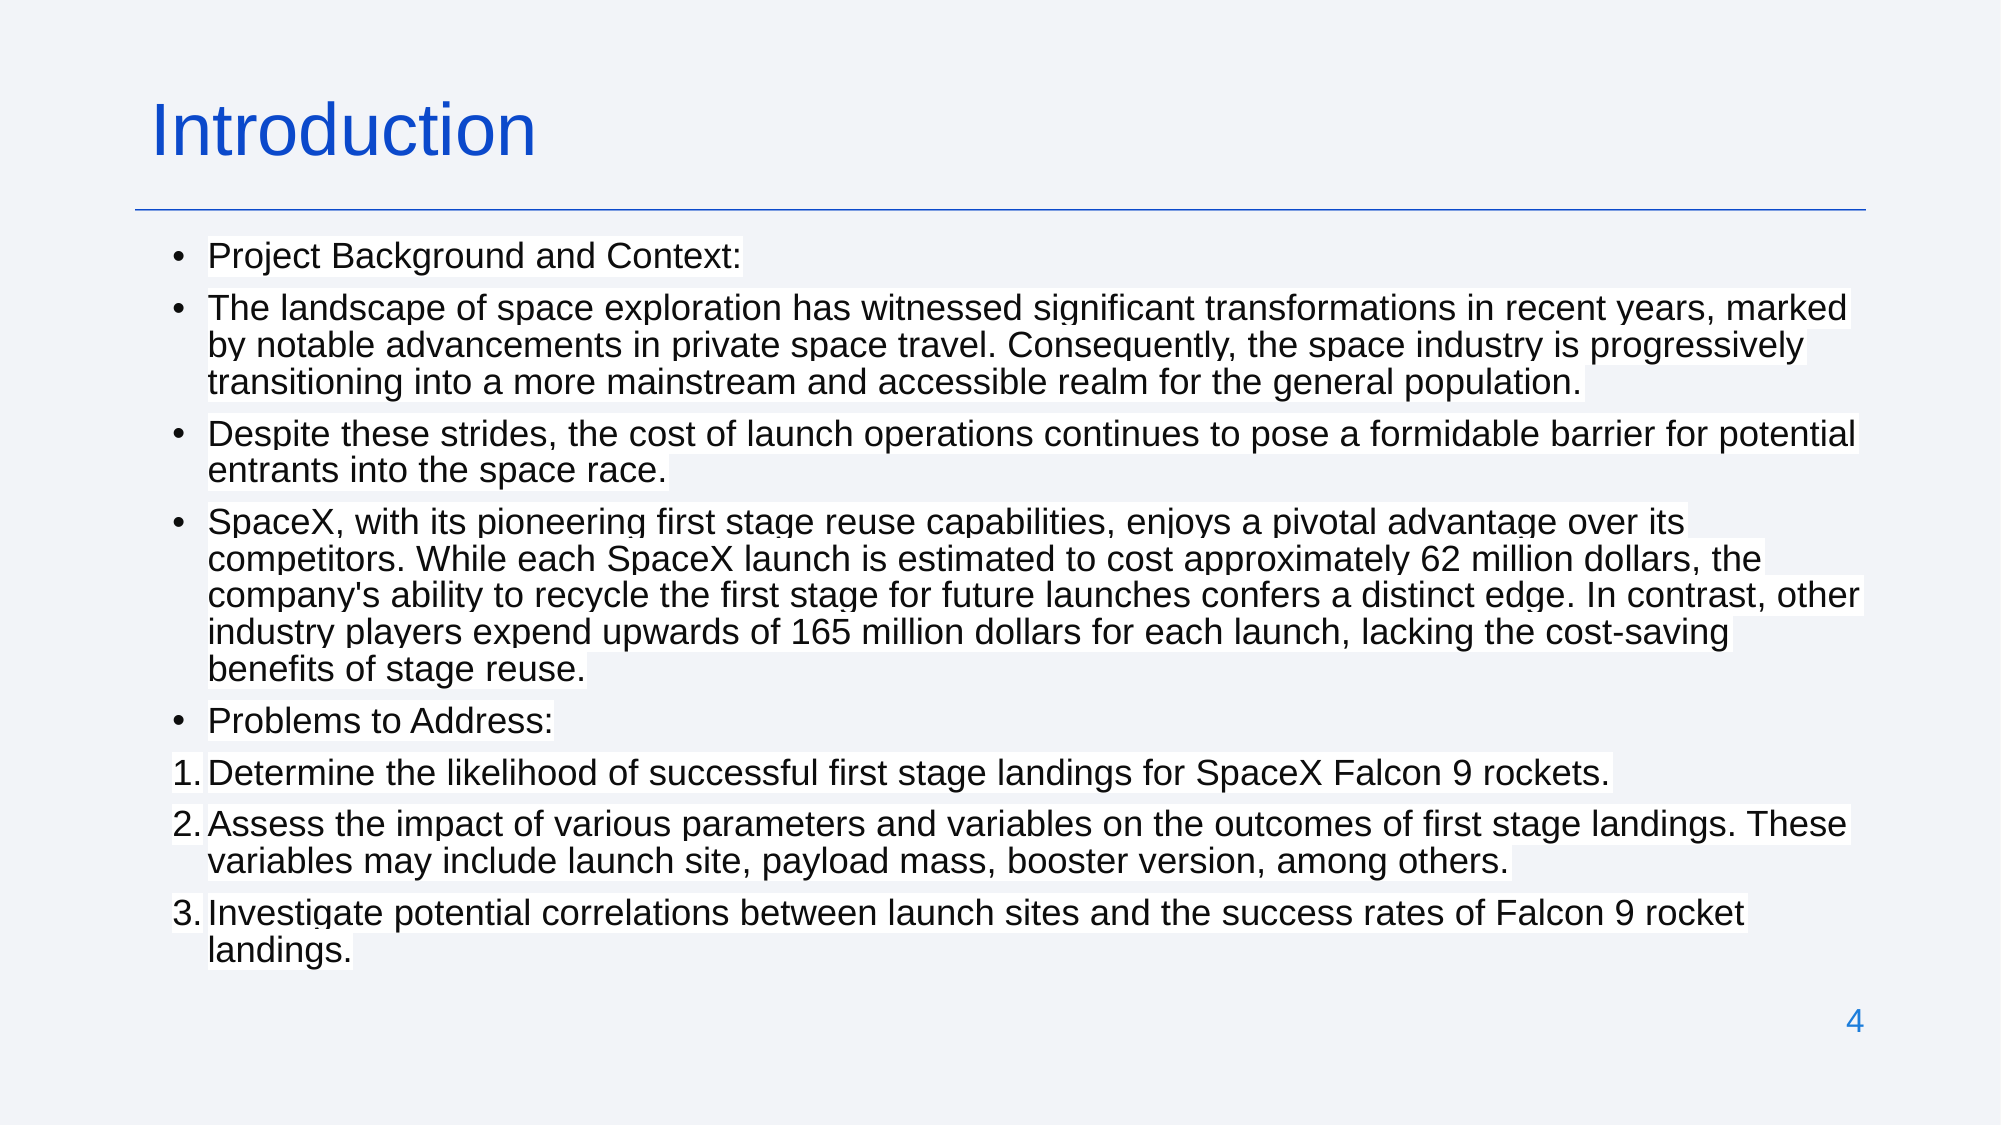

Introduction
Project Background and Context:
The landscape of space exploration has witnessed significant transformations in recent years, marked by notable advancements in private space travel. Consequently, the space industry is progressively transitioning into a more mainstream and accessible realm for the general population.
Despite these strides, the cost of launch operations continues to pose a formidable barrier for potential entrants into the space race.
SpaceX, with its pioneering first stage reuse capabilities, enjoys a pivotal advantage over its competitors. While each SpaceX launch is estimated to cost approximately 62 million dollars, the company's ability to recycle the first stage for future launches confers a distinct edge. In contrast, other industry players expend upwards of 165 million dollars for each launch, lacking the cost-saving benefits of stage reuse.
Problems to Address:
Determine the likelihood of successful first stage landings for SpaceX Falcon 9 rockets.
Assess the impact of various parameters and variables on the outcomes of first stage landings. These variables may include launch site, payload mass, booster version, among others.
Investigate potential correlations between launch sites and the success rates of Falcon 9 rocket landings.

4